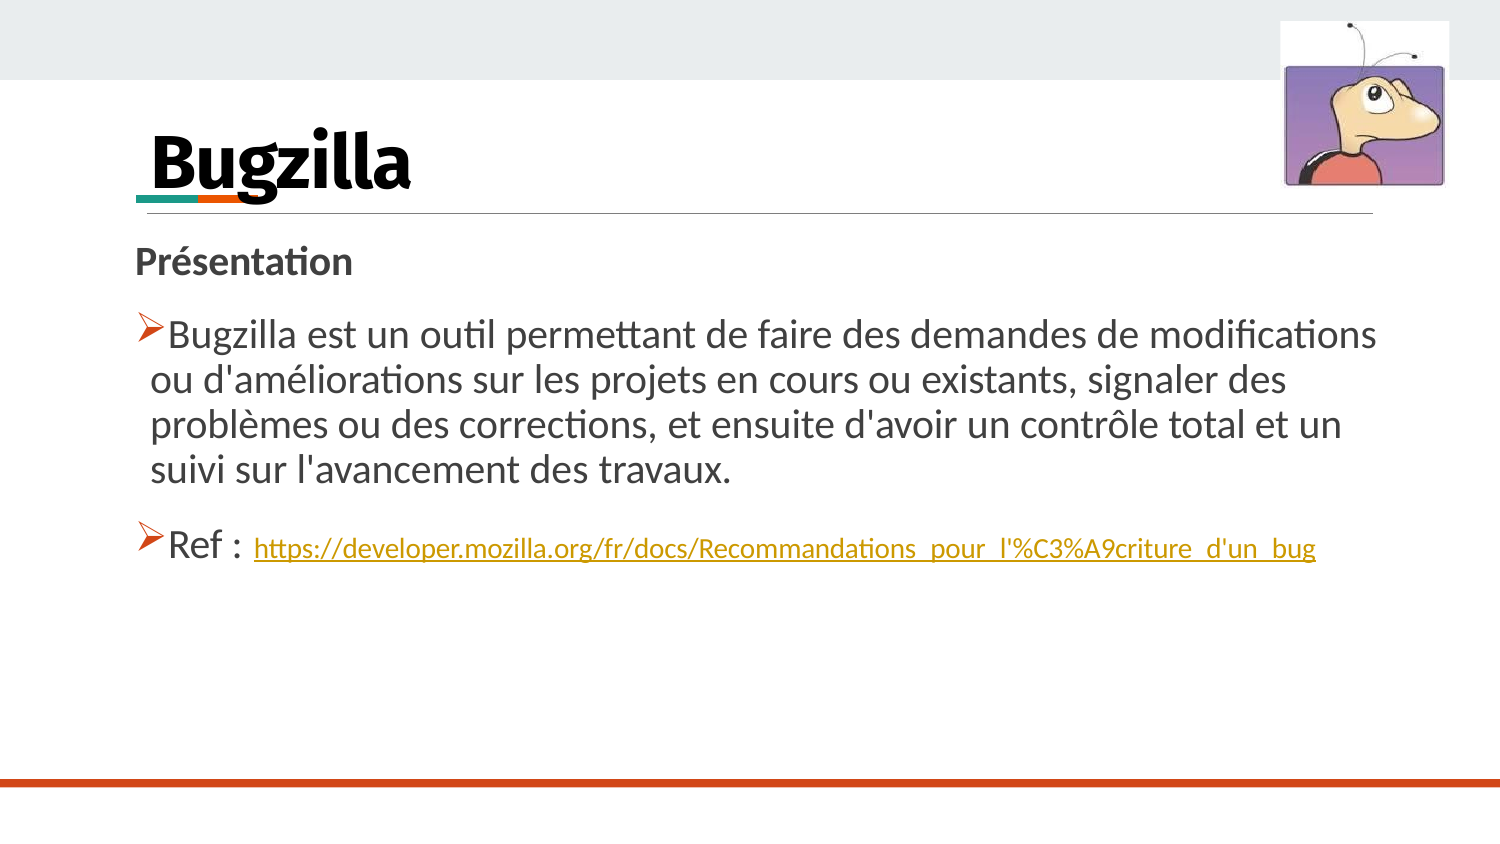

# Bugzilla
Présentation
Bugzilla est un outil permettant de faire des demandes de modifications  ou d'améliorations sur les projets en cours ou existants, signaler des  problèmes ou des corrections, et ensuite d'avoir un contrôle total et un  suivi sur l'avancement des travaux.
Ref : https://developer.mozilla.org/fr/docs/Recommandations_pour_l'%C3%A9criture_d'un_bug